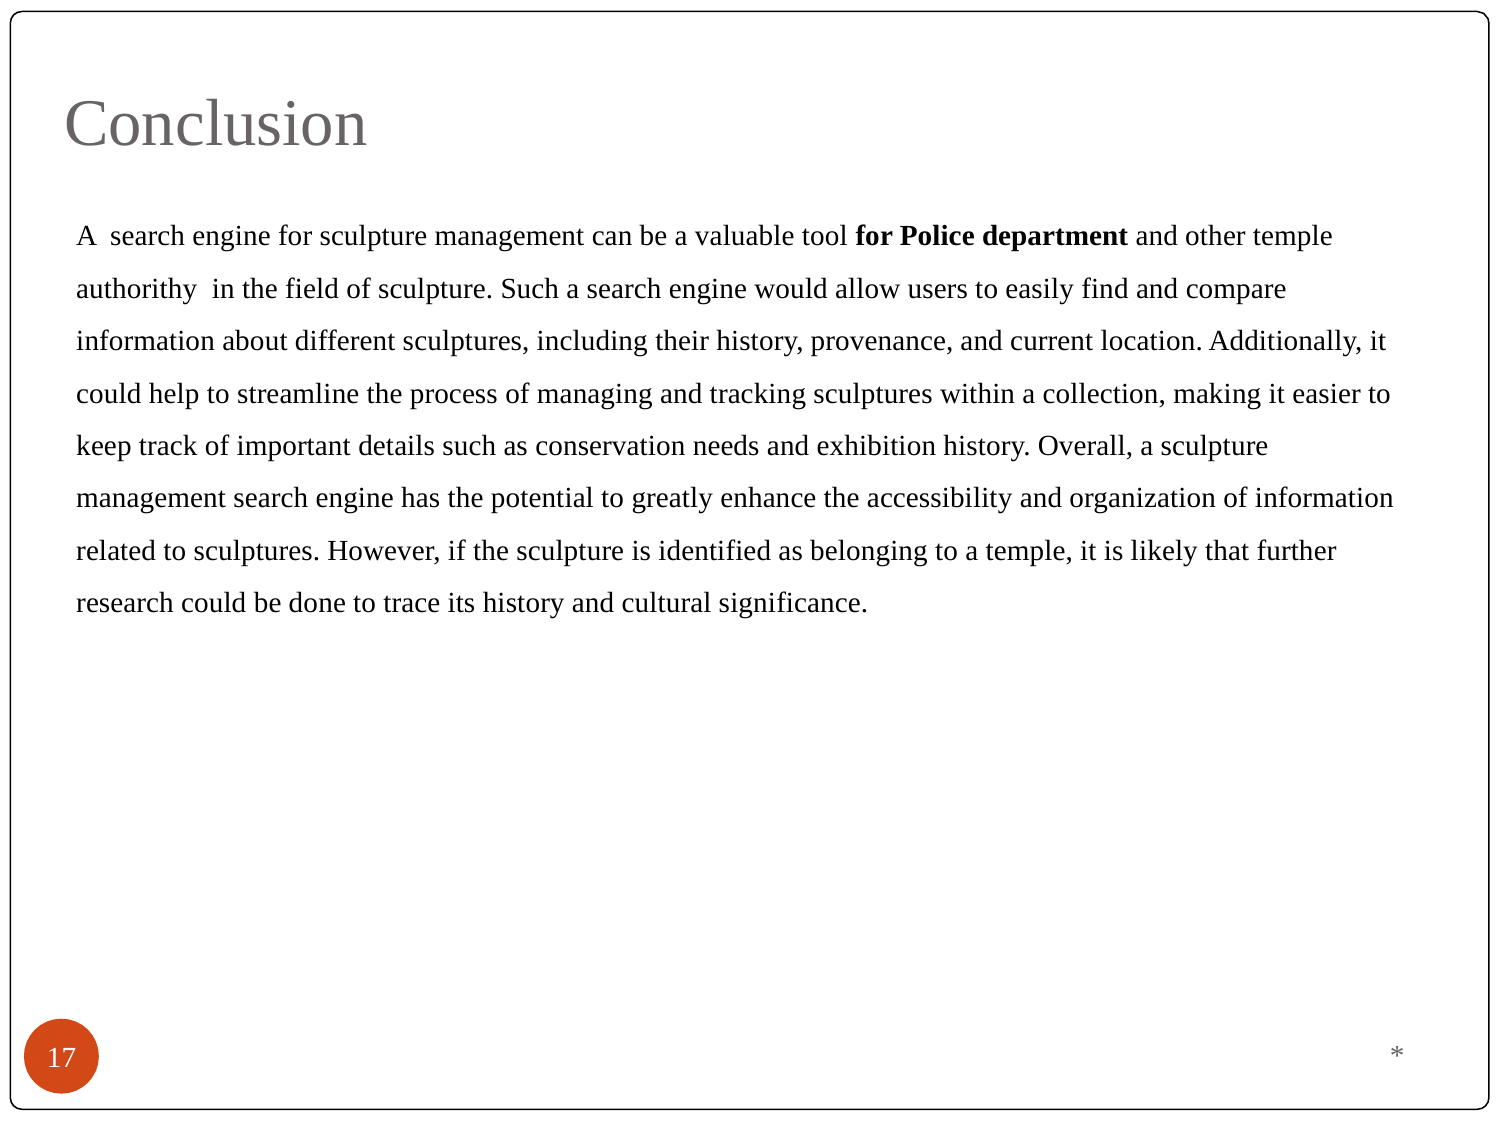

# Conclusion
A  search engine for sculpture management can be a valuable tool for Police department and other temple authorithy  in the field of sculpture. Such a search engine would allow users to easily find and compare information about different sculptures, including their history, provenance, and current location. Additionally, it could help to streamline the process of managing and tracking sculptures within a collection, making it easier to keep track of important details such as conservation needs and exhibition history. Overall, a sculpture management search engine has the potential to greatly enhance the accessibility and organization of information related to sculptures. However, if the sculpture is identified as belonging to a temple, it is likely that further research could be done to trace its history and cultural significance.

*
17